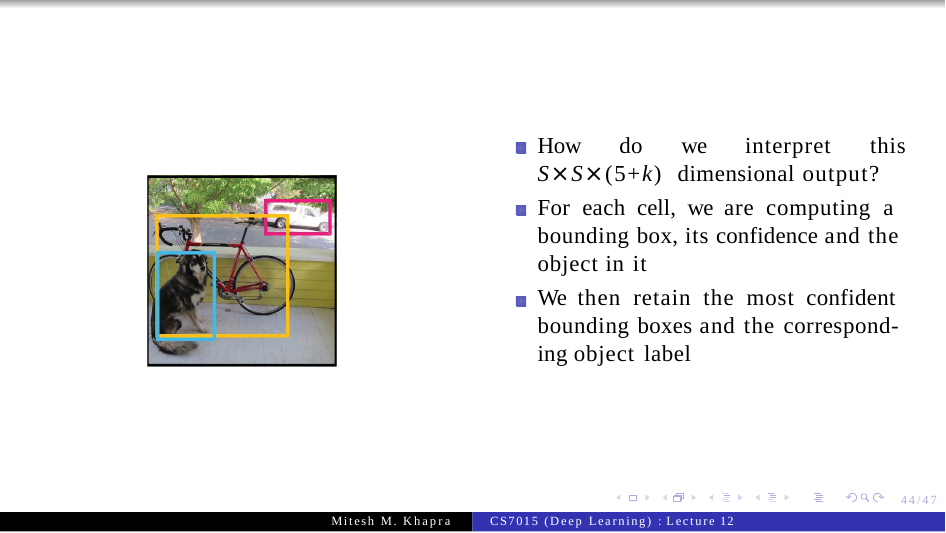

How do we interpret this S×S×(5+k)  dimensional output?
For each cell, we are computing a  bounding box, its confidence and the  object in it
We then retain the most confident  bounding boxes and the correspond-  ing object label

44/47

Mitesh M. Khapra
CS7015 (Deep Learning) : Lecture 12